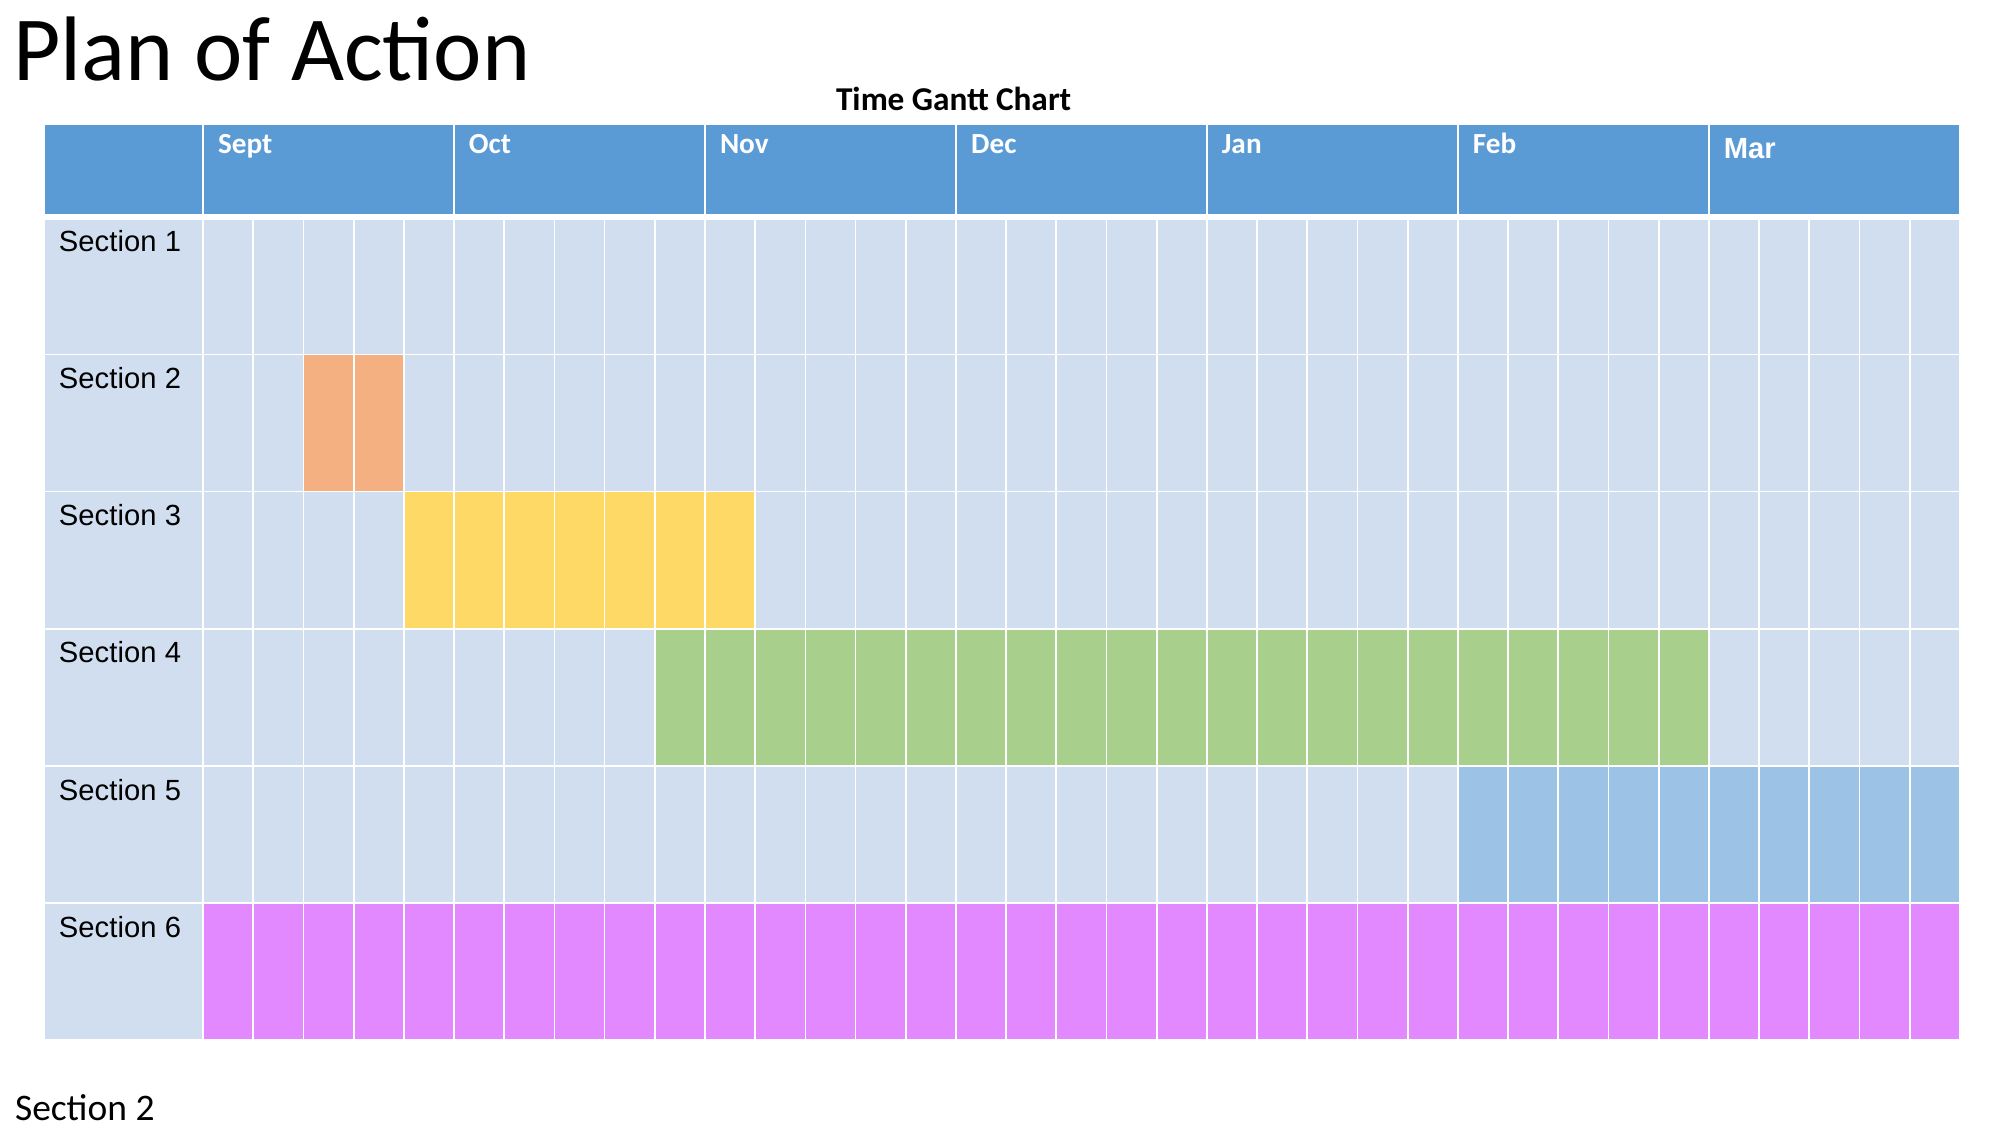

# Plan of Action
Time Gantt Chart
|  | Sept |  |  |  |  | Oct |  |  |  |  | Nov |  |  |  |  | Dec |  |  |  |  | Jan |  |  |  |  | Feb |  |  |  |  | Mar |  |  |  |  |
| --- | --- | --- | --- | --- | --- | --- | --- | --- | --- | --- | --- | --- | --- | --- | --- | --- | --- | --- | --- | --- | --- | --- | --- | --- | --- | --- | --- | --- | --- | --- | --- | --- | --- | --- | --- |
| Section 1 |  |  |  |  |  |  |  |  |  |  |  |  |  |  |  |  |  |  |  |  |  |  |  |  |  |  |  |  |  |  |  |  |  |  |  |
| Section 2 |  |  |  |  |  |  |  |  |  |  |  |  |  |  |  |  |  |  |  |  |  |  |  |  |  |  |  |  |  |  |  |  |  |  |  |
| Section 3 |  |  |  |  |  |  |  |  |  |  |  |  |  |  |  |  |  |  |  |  |  |  |  |  |  |  |  |  |  |  |  |  |  |  |  |
| Section 4 |  |  |  |  |  |  |  |  |  |  |  |  |  |  |  |  |  |  |  |  |  |  |  |  |  |  |  |  |  |  |  |  |  |  |  |
| Section 5 |  |  |  |  |  |  |  |  |  |  |  |  |  |  |  |  |  |  |  |  |  |  |  |  |  |  |  |  |  |  |  |  |  |  |  |
| Section 6 |  |  |  |  |  |  |  |  |  |  |  |  |  |  |  |  |  |  |  |  |  |  |  |  |  |  |  |  |  |  |  |  |  |  |  |
Section 2